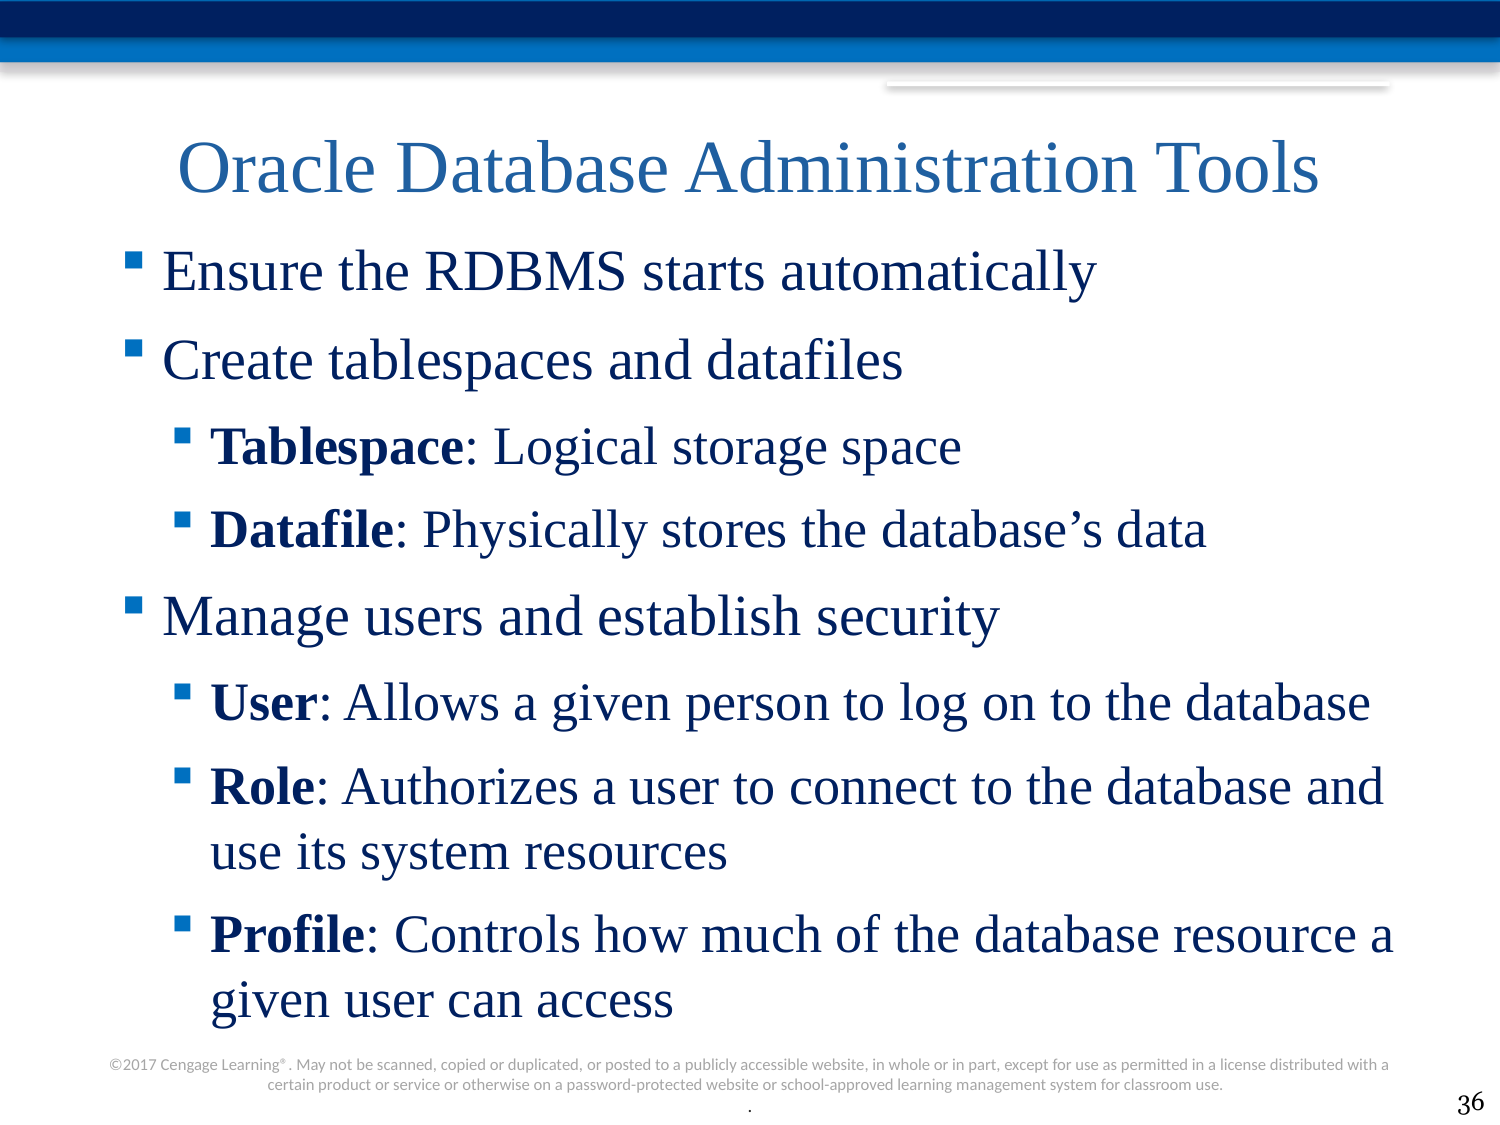

# Oracle Database Administration Tools
Ensure the RDBMS starts automatically
Create tablespaces and datafiles
Tablespace: Logical storage space
Datafile: Physically stores the database’s data
Manage users and establish security
User: Allows a given person to log on to the database
Role: Authorizes a user to connect to the database and use its system resources
Profile: Controls how much of the database resource a given user can access

36